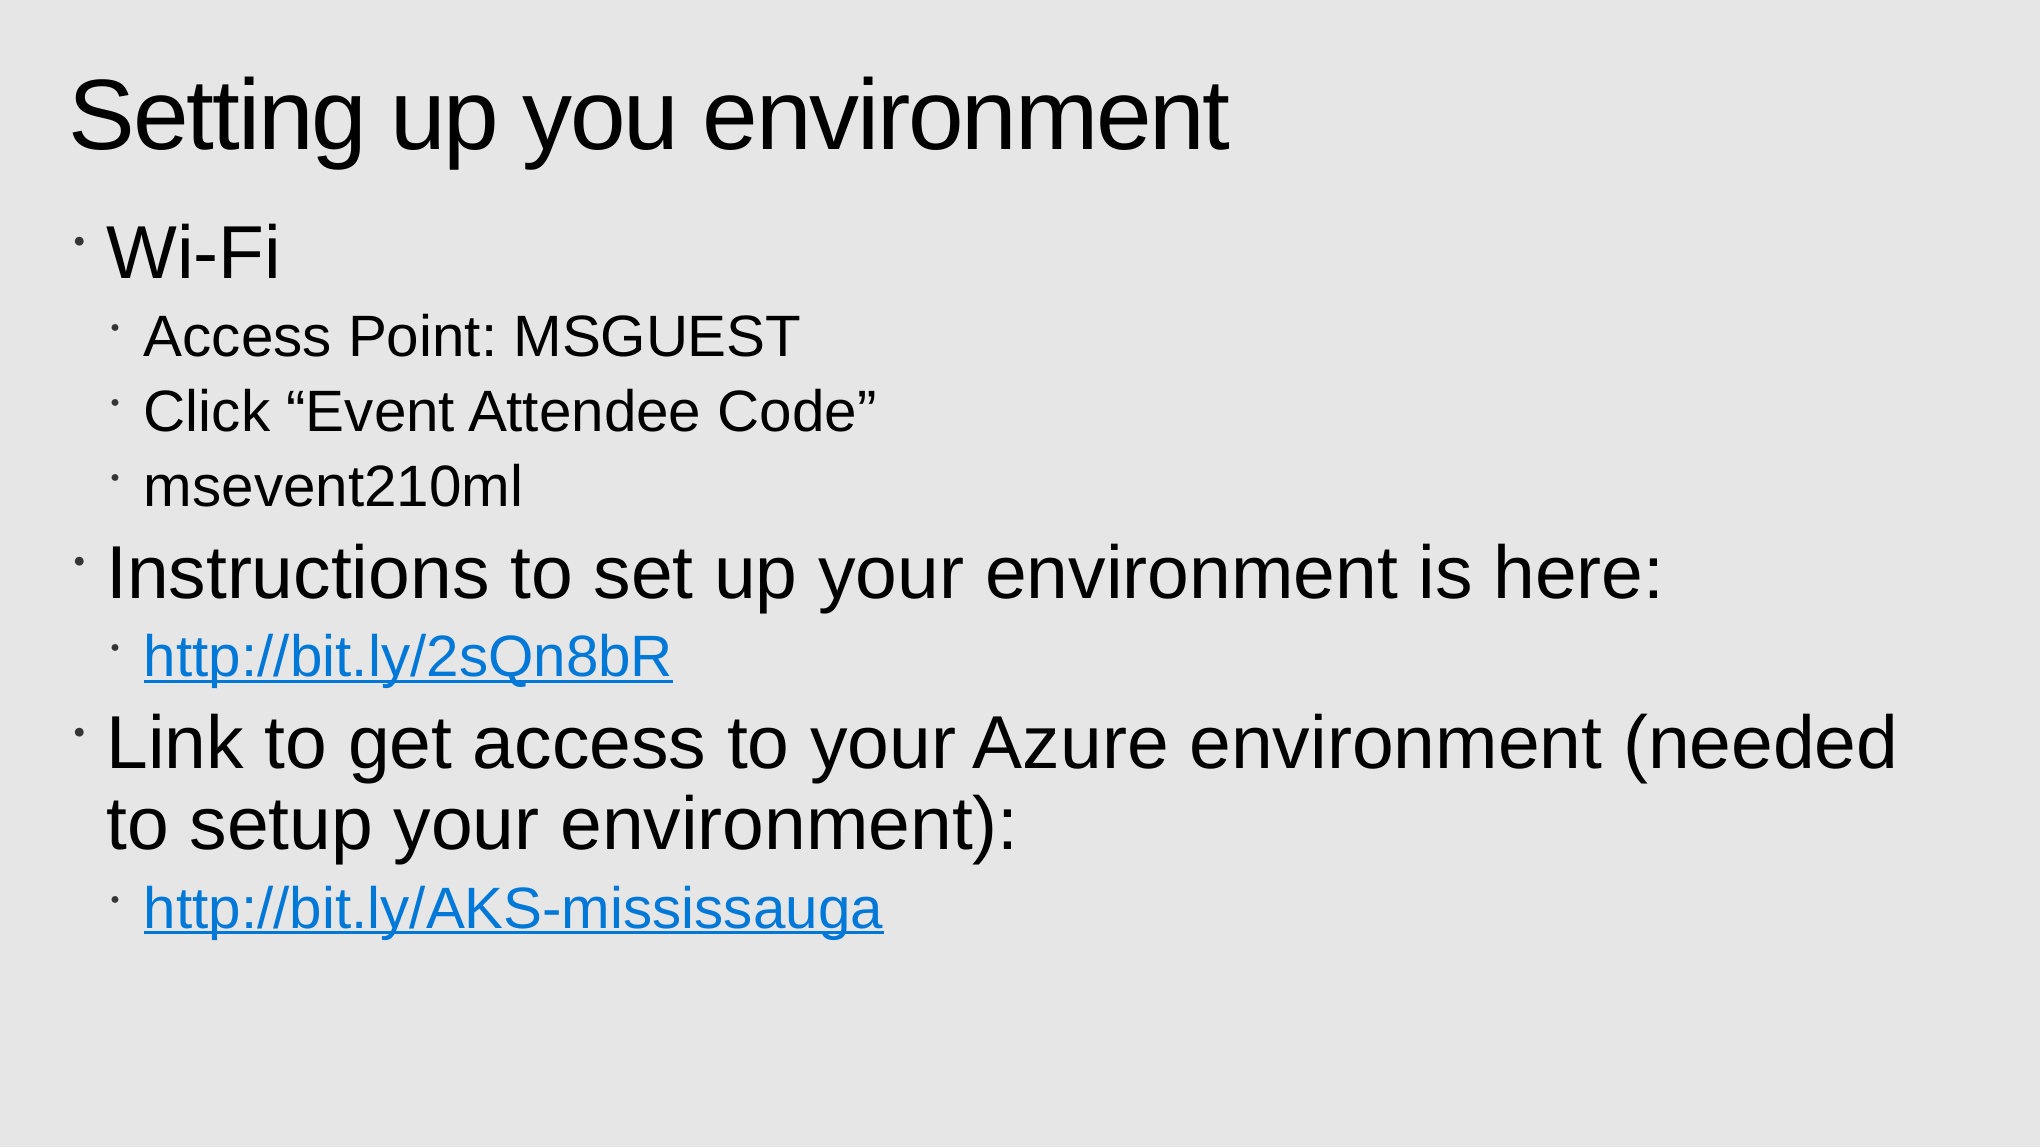

# Setting up you environment
Wi-Fi
Access Point: MSGUEST
Click “Event Attendee Code”
msevent210ml
Instructions to set up your environment is here:
http://bit.ly/2sQn8bR
Link to get access to your Azure environment (needed to setup your environment):
http://bit.ly/AKS-mississauga